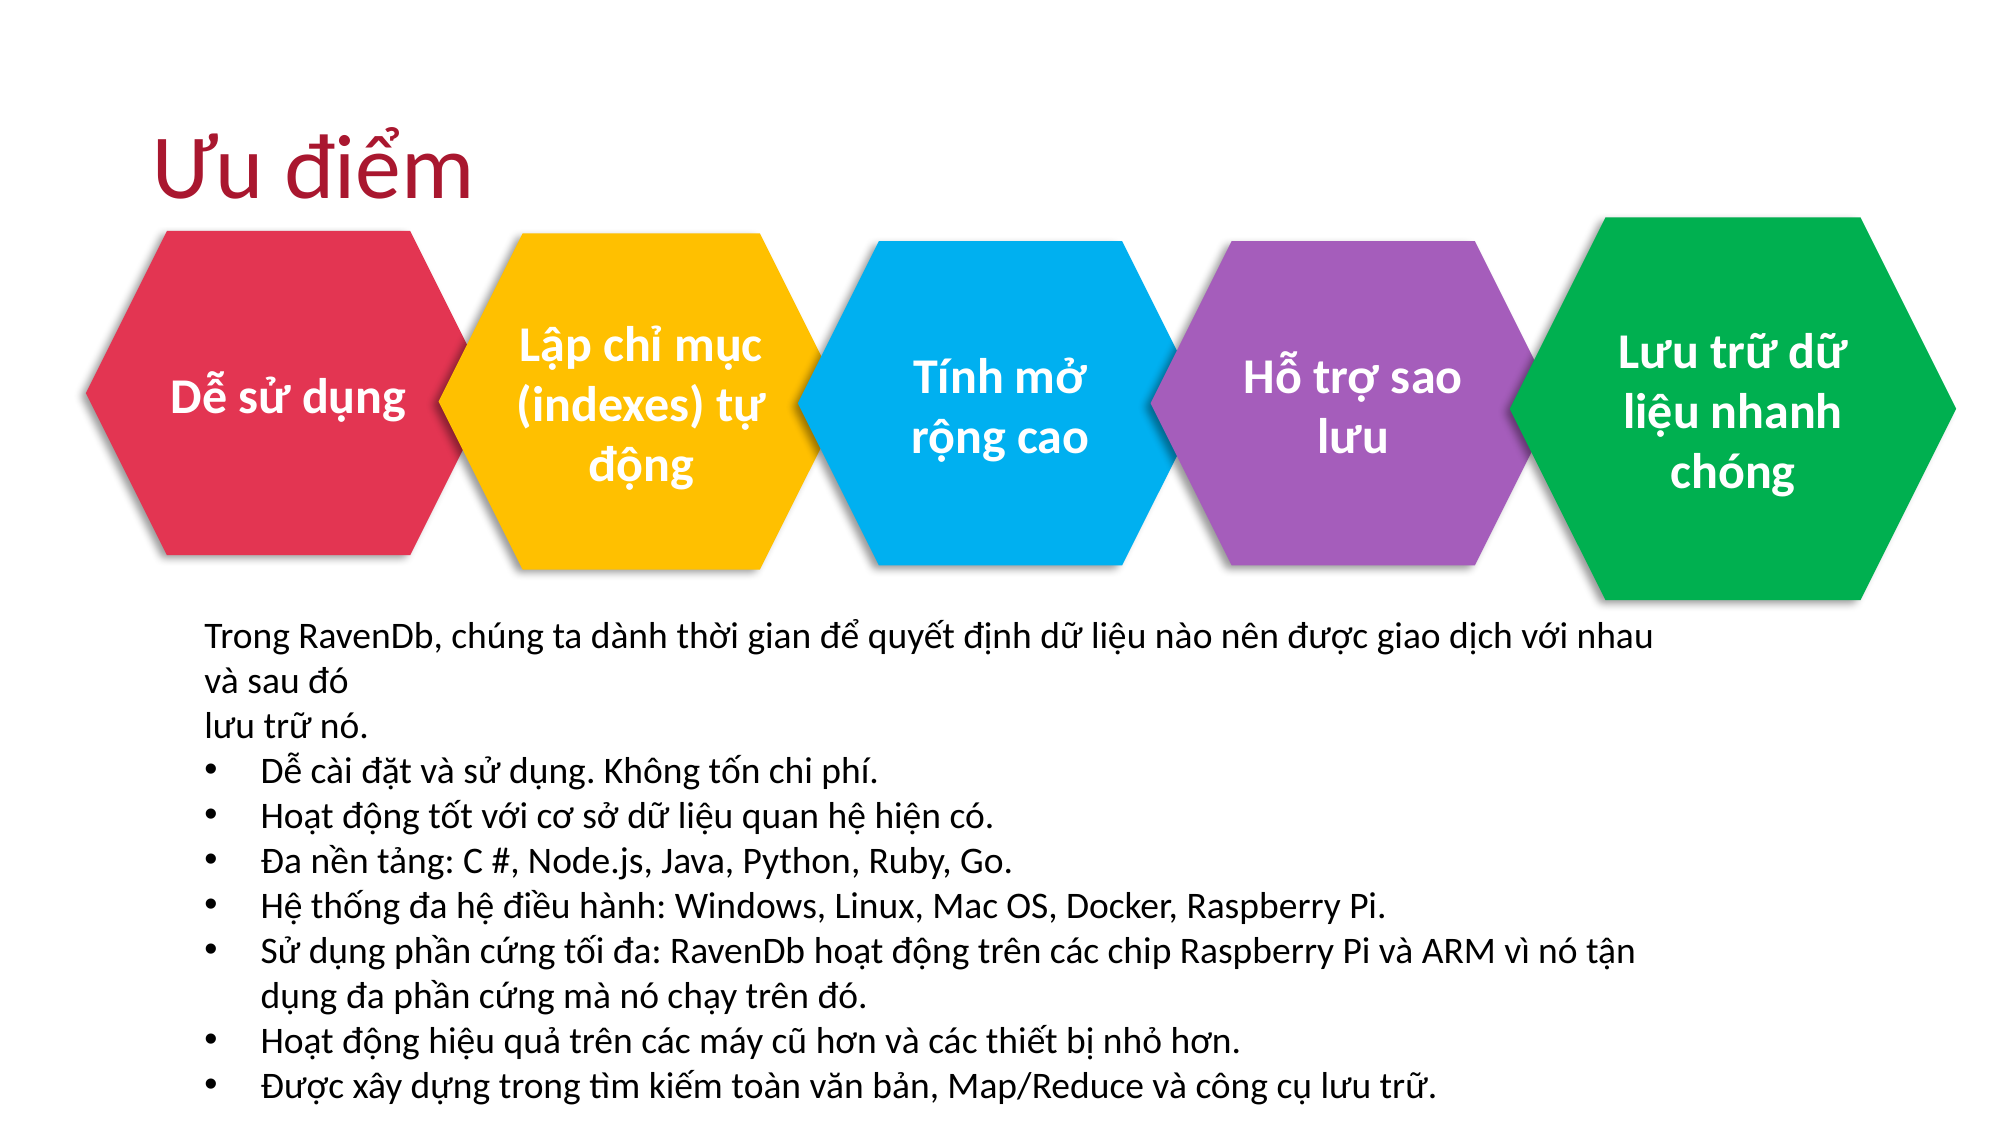

# Ưu điểm
Lưu trữ dữ liệu nhanh chóng
Dễ sử dụng
Lập chỉ mục (indexes) tự động
Tính mở rộng cao
Hỗ trợ sao lưu
Trong RavenDb, chúng ta dành thời gian để quyết định dữ liệu nào nên được giao dịch với nhau và sau đó
lưu trữ nó.
Dễ cài đặt và sử dụng. Không tốn chi phí.
Hoạt động tốt với cơ sở dữ liệu quan hệ hiện có.
Đa nền tảng: C #, Node.js, Java, Python, Ruby, Go.
Hệ thống đa hệ điều hành: Windows, Linux, Mac OS, Docker, Raspberry Pi.
Sử dụng phần cứng tối đa: RavenDb hoạt động trên các chip Raspberry Pi và ARM vì nó tận dụng đa phần cứng mà nó chạy trên đó.
Hoạt động hiệu quả trên các máy cũ hơn và các thiết bị nhỏ hơn.
Được xây dựng trong tìm kiếm toàn văn bản, Map/Reduce và công cụ lưu trữ.